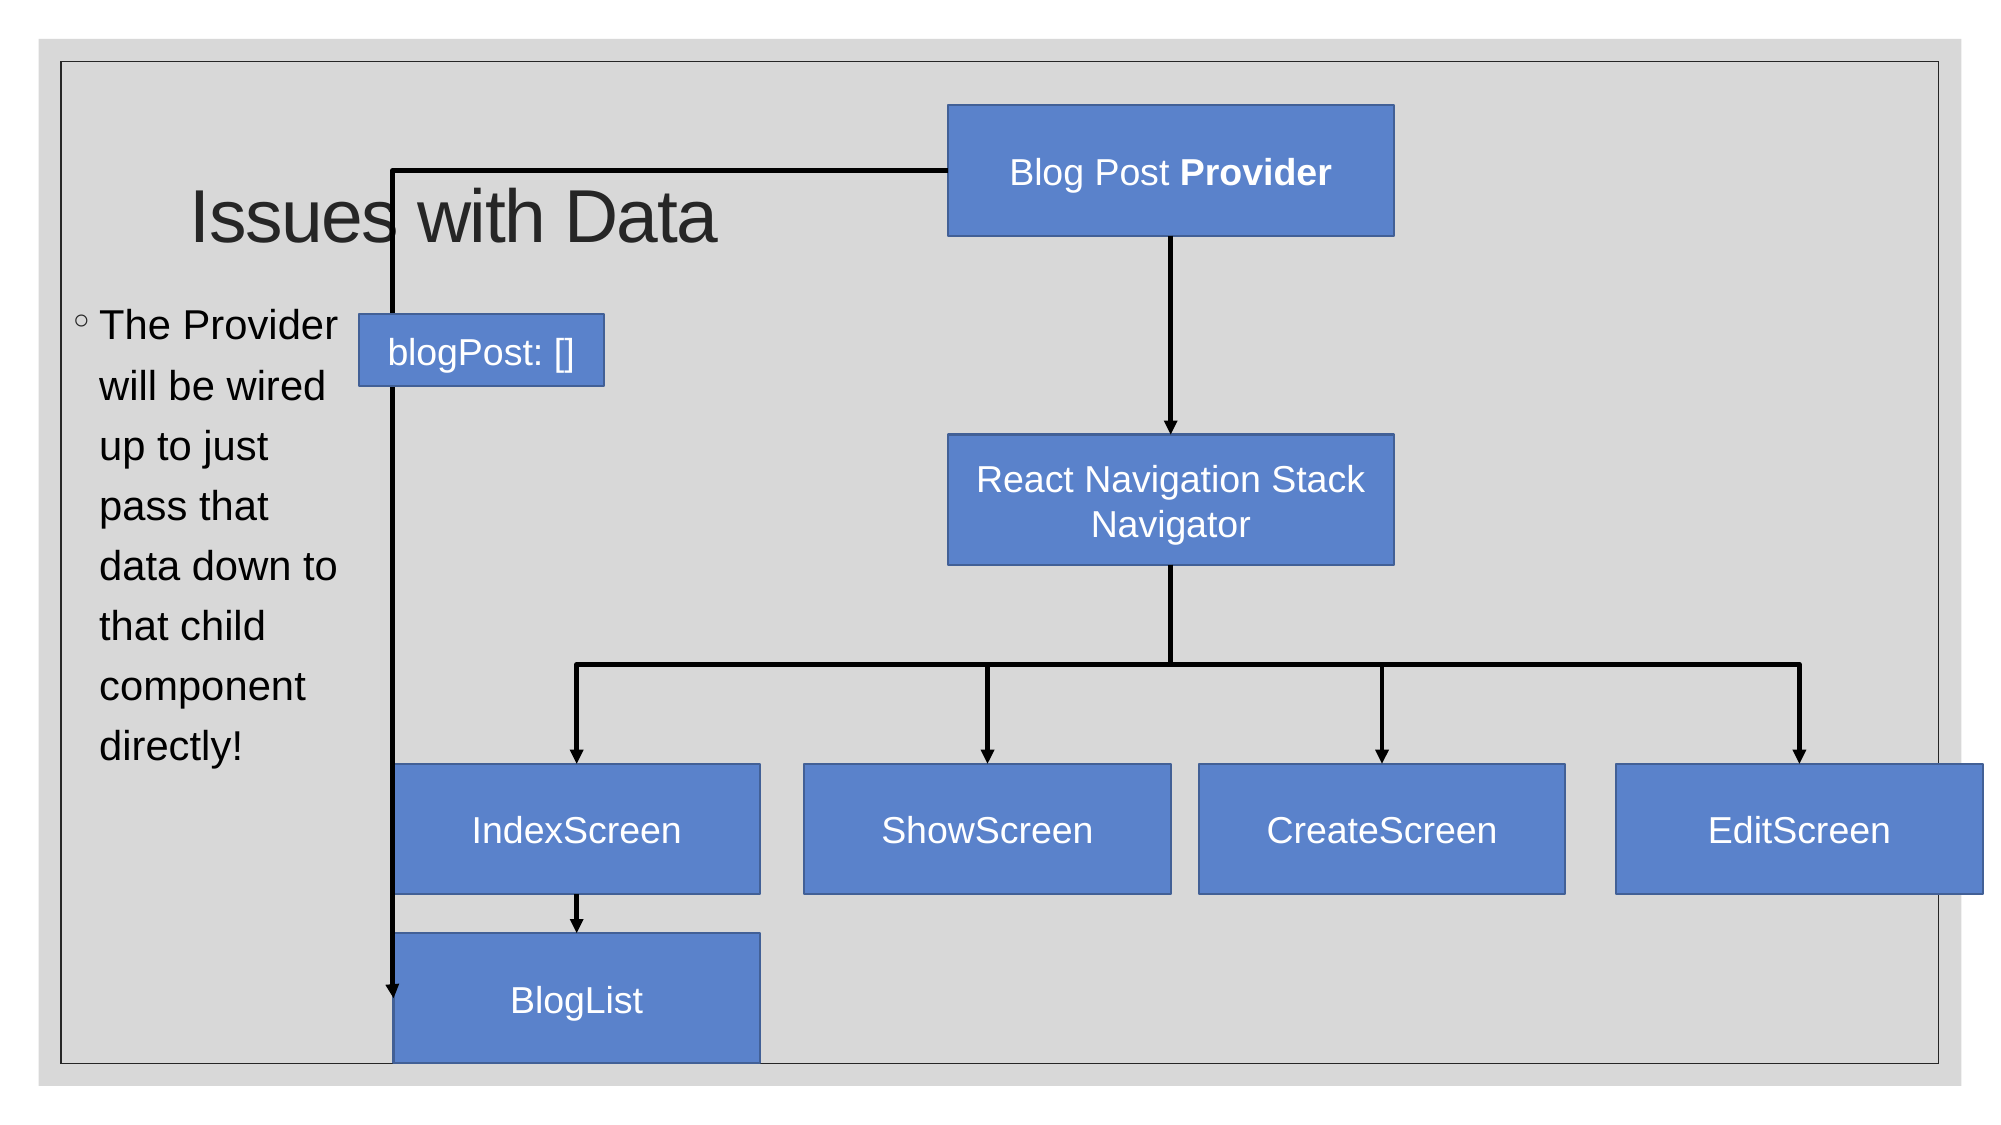

# Issues with Data
Blog Post Provider
React Navigation Stack Navigator
EditScreen
CreateScreen
ShowScreen
IndexScreen
The Provider will be wired up to just pass that data down to that child component directly!
blogPost: []
BlogList